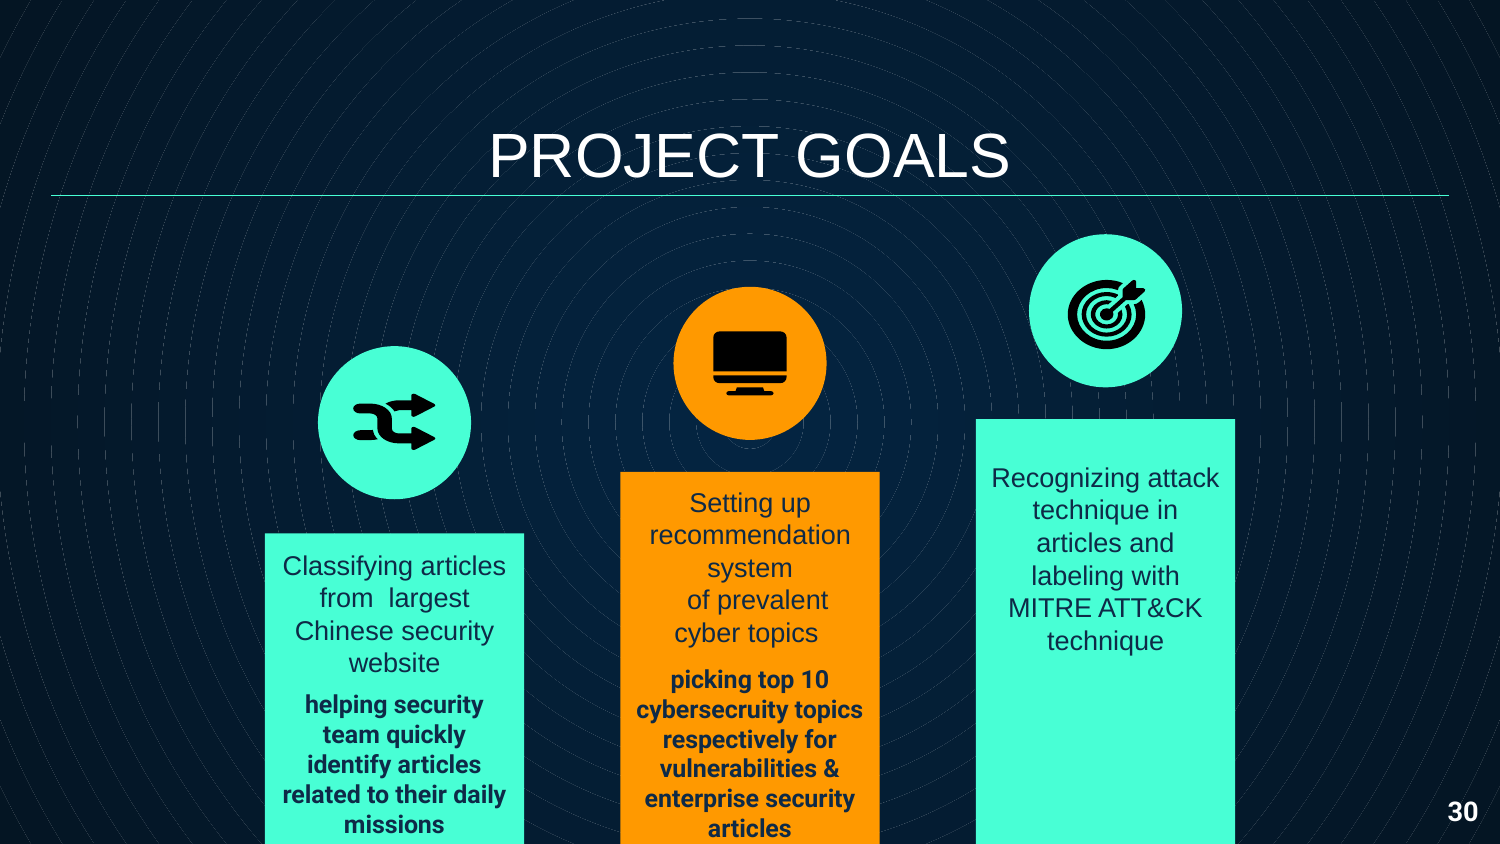

PROJECT GOALS

Recognizing attack technique in articles and labeling with MITRE ATT&CK technique
Setting up recommendation system
  of prevalent cyber topics

Classifying articles from  largest Chinese security website

picking top 10 cybersecruity topics respectively for vulnerabilities & enterprise security articles

helping security team quickly identify articles related to their daily missions
30